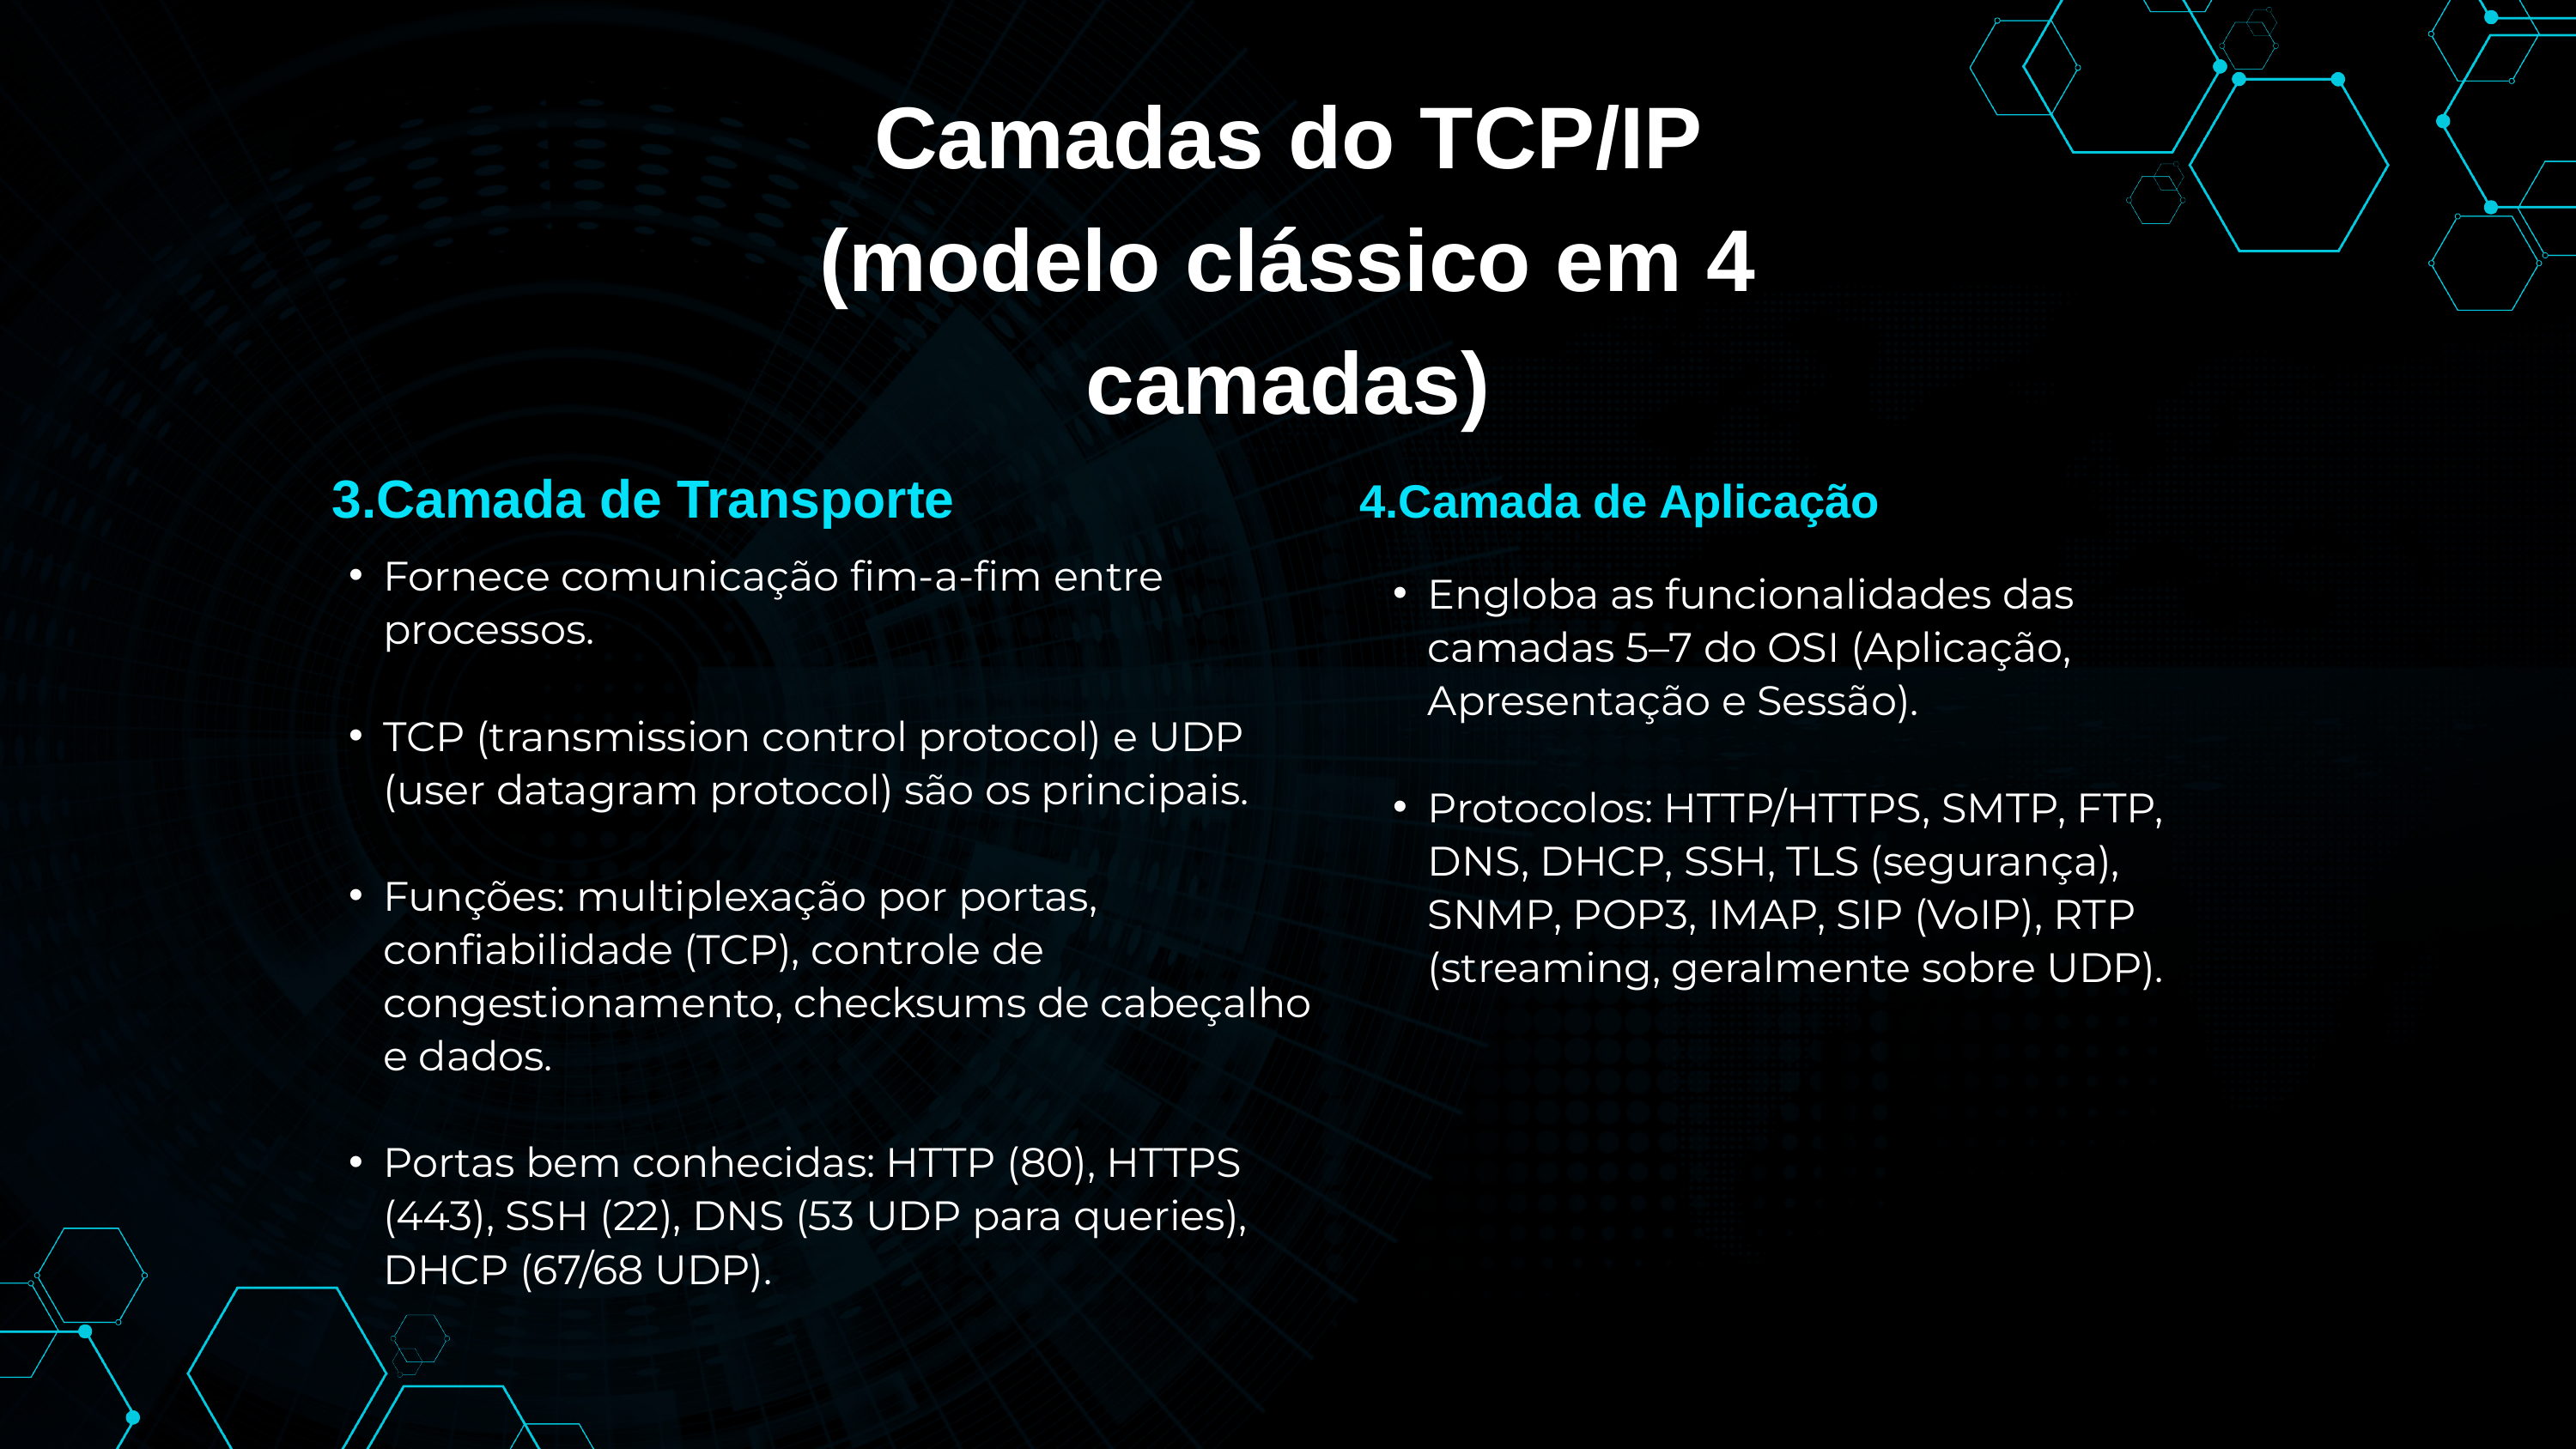

Camadas do TCP/IP (modelo clássico em 4 camadas)
3.Camada de Transporte
4.Camada de Aplicação
Fornece comunicação fim-a-fim entre processos.

TCP (transmission control protocol) e UDP (user datagram protocol) são os principais.

Funções: multiplexação por portas, confiabilidade (TCP), controle de congestionamento, checksums de cabeçalho e dados.

Portas bem conhecidas: HTTP (80), HTTPS (443), SSH (22), DNS (53 UDP para queries), DHCP (67/68 UDP).

Engloba as funcionalidades das camadas 5–7 do OSI (Aplicação, Apresentação e Sessão).

Protocolos: HTTP/HTTPS, SMTP, FTP, DNS, DHCP, SSH, TLS (segurança), SNMP, POP3, IMAP, SIP (VoIP), RTP (streaming, geralmente sobre UDP).